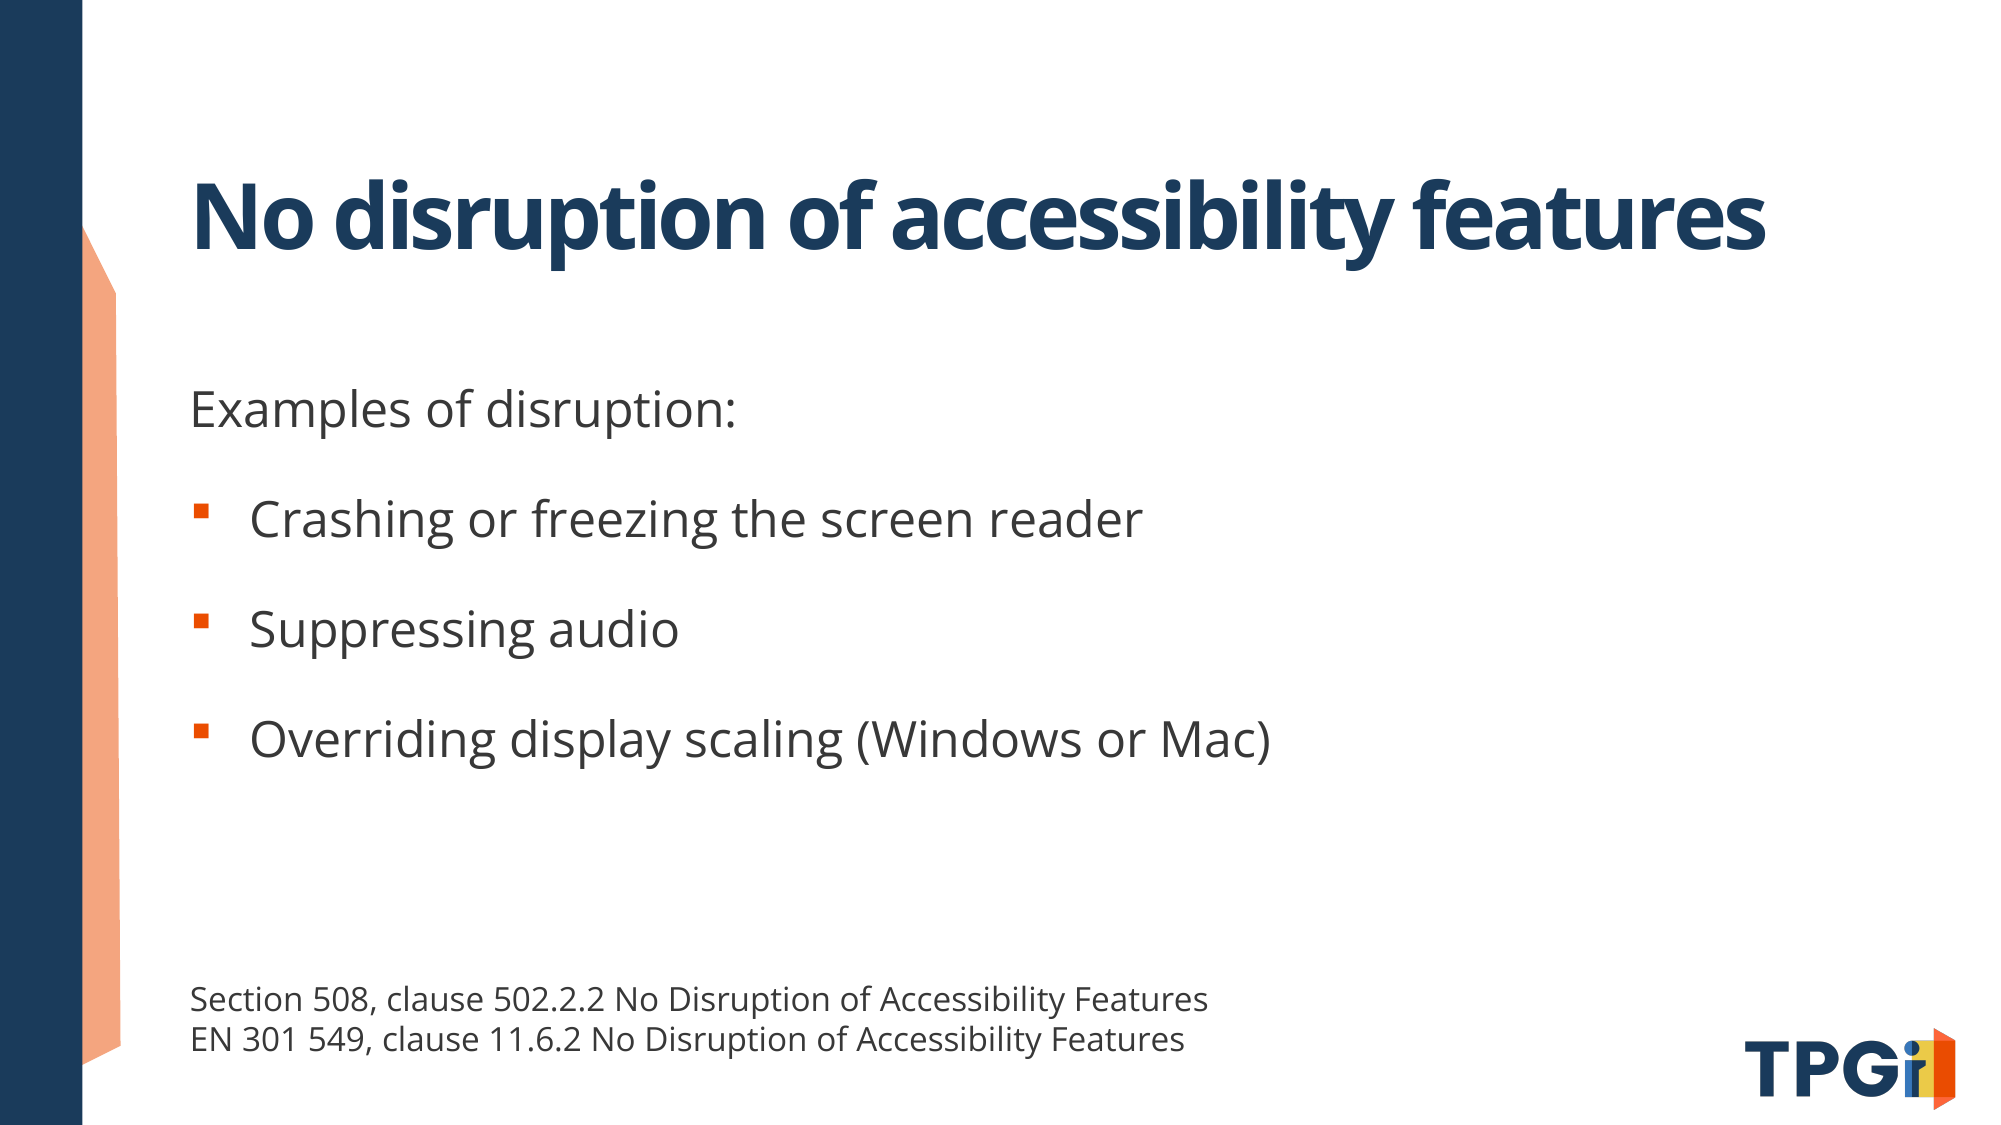

# No disruption of accessibility features
Examples of disruption:
Crashing or freezing the screen reader
Suppressing audio
Overriding display scaling (Windows or Mac)
Section 508, clause 502.2.2 No Disruption of Accessibility Features
EN 301 549, clause 11.6.2 No Disruption of Accessibility Features